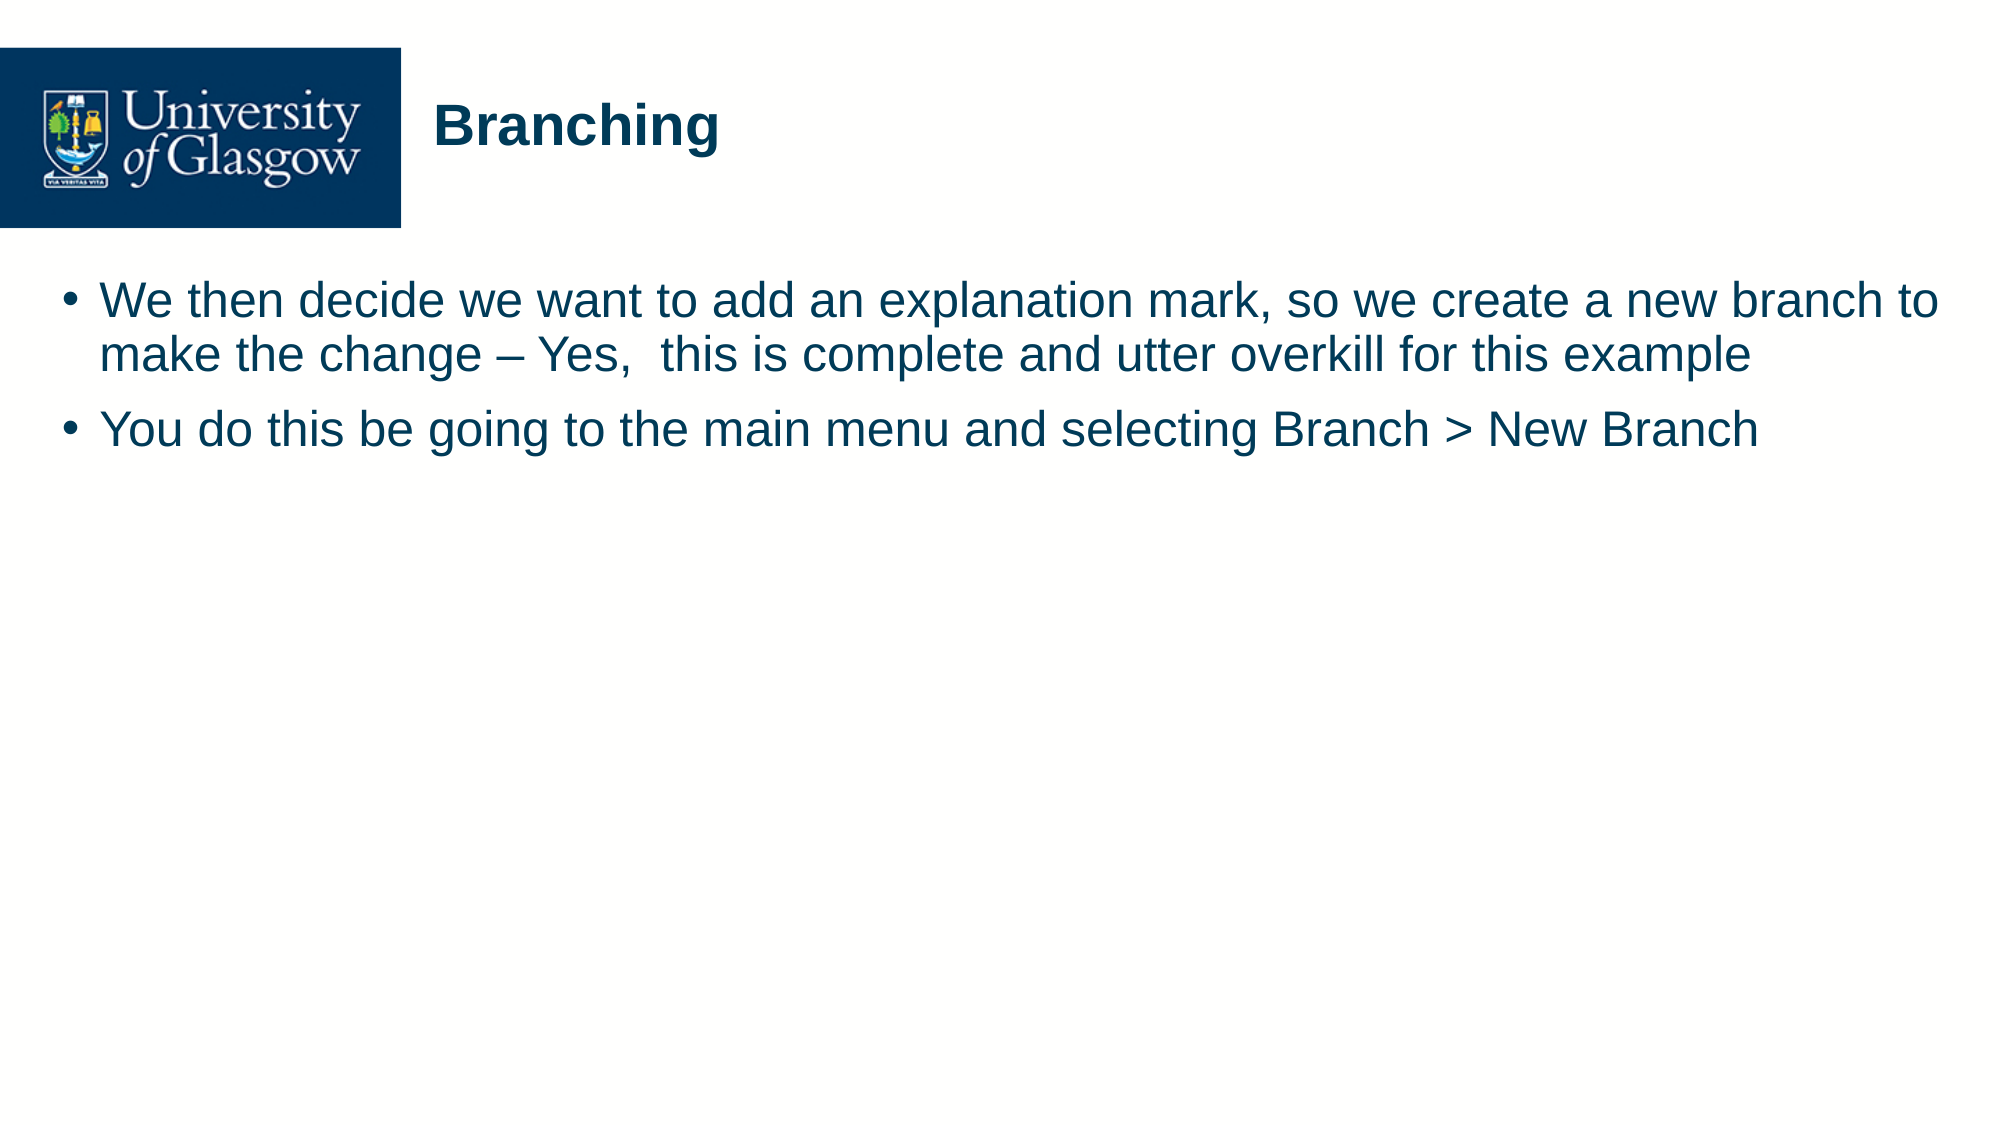

# Branching
We then decide we want to add an explanation mark, so we create a new branch to make the change – Yes,  this is complete and utter overkill for this example
You do this be going to the main menu and selecting Branch > New Branch